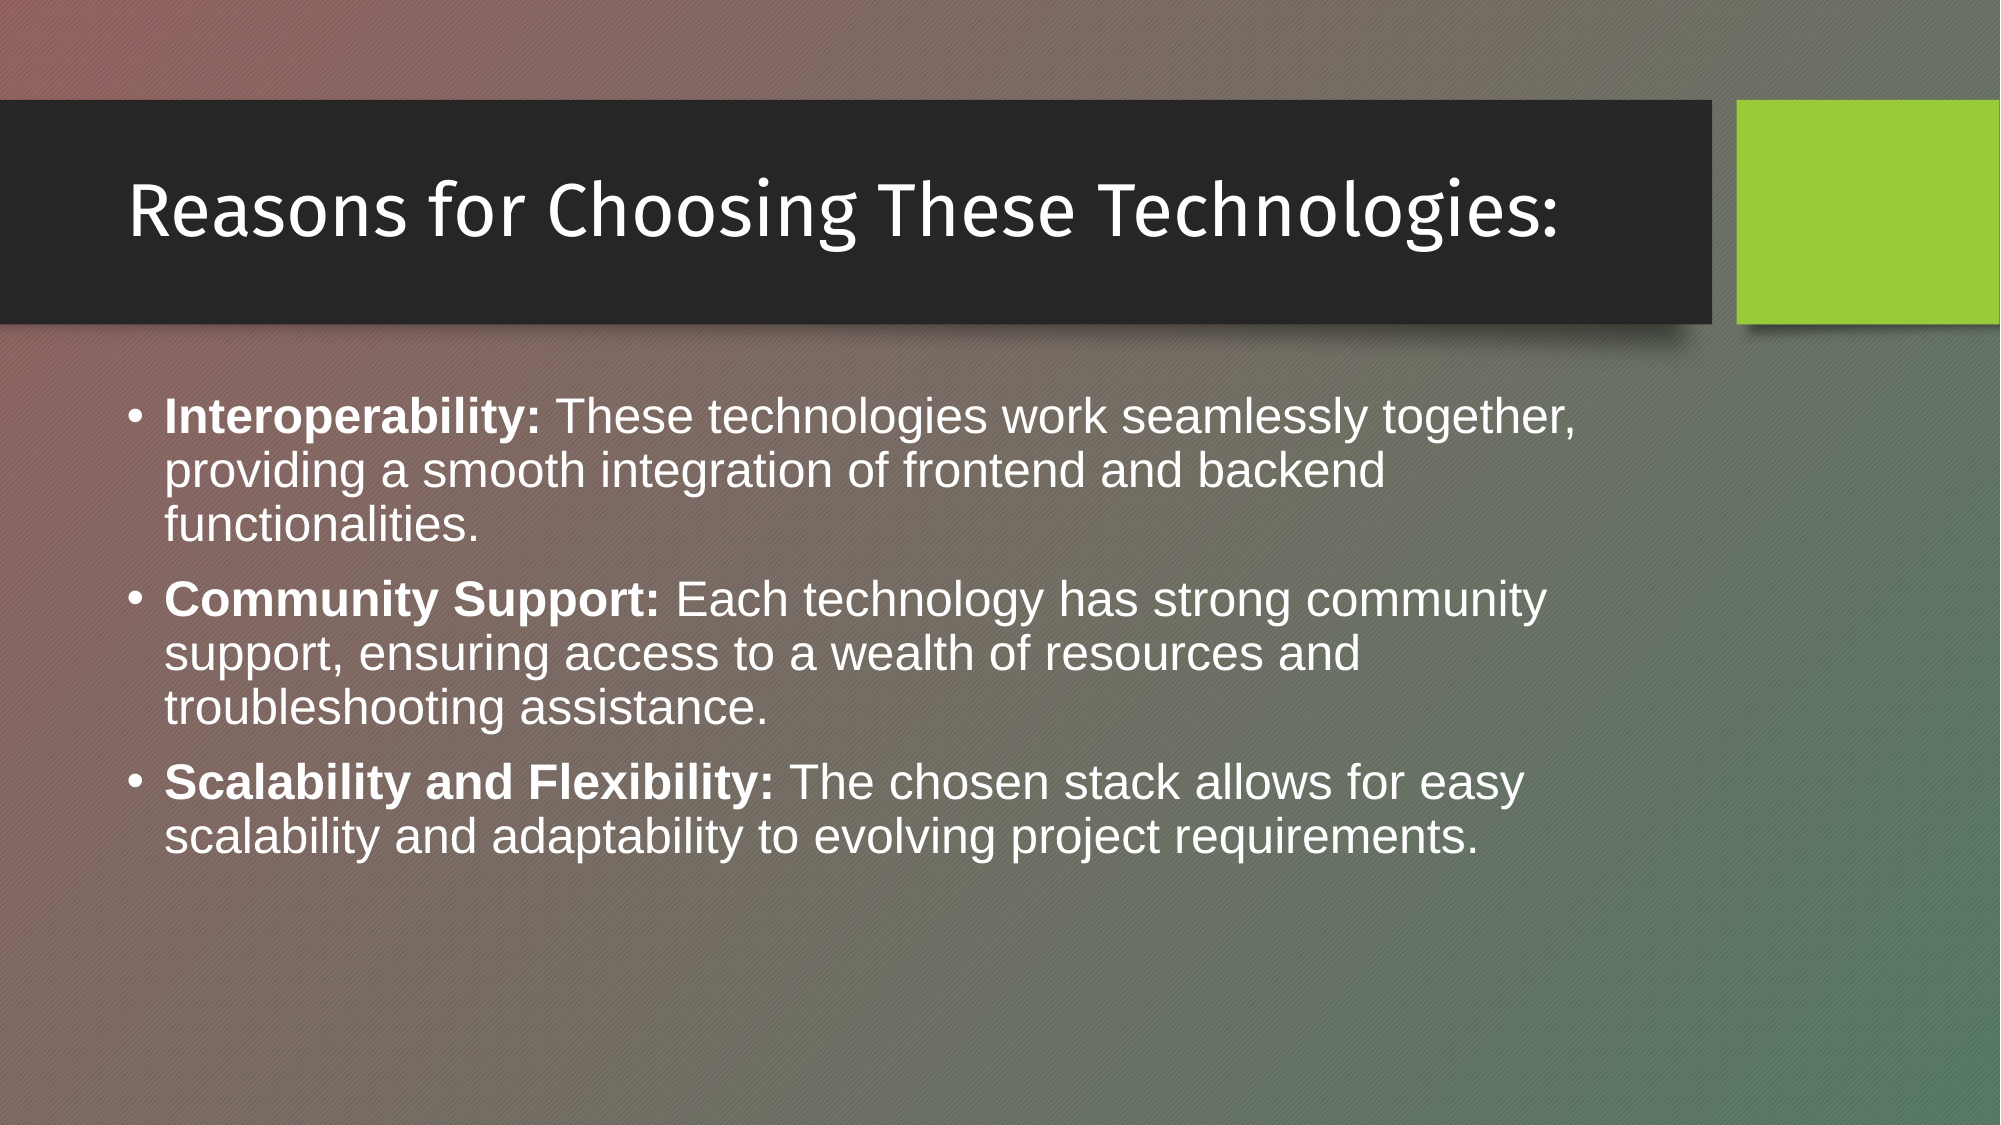

# Reasons for Choosing These Technologies:
Interoperability: These technologies work seamlessly together, providing a smooth integration of frontend and backend functionalities.
Community Support: Each technology has strong community support, ensuring access to a wealth of resources and troubleshooting assistance.
Scalability and Flexibility: The chosen stack allows for easy scalability and adaptability to evolving project requirements.